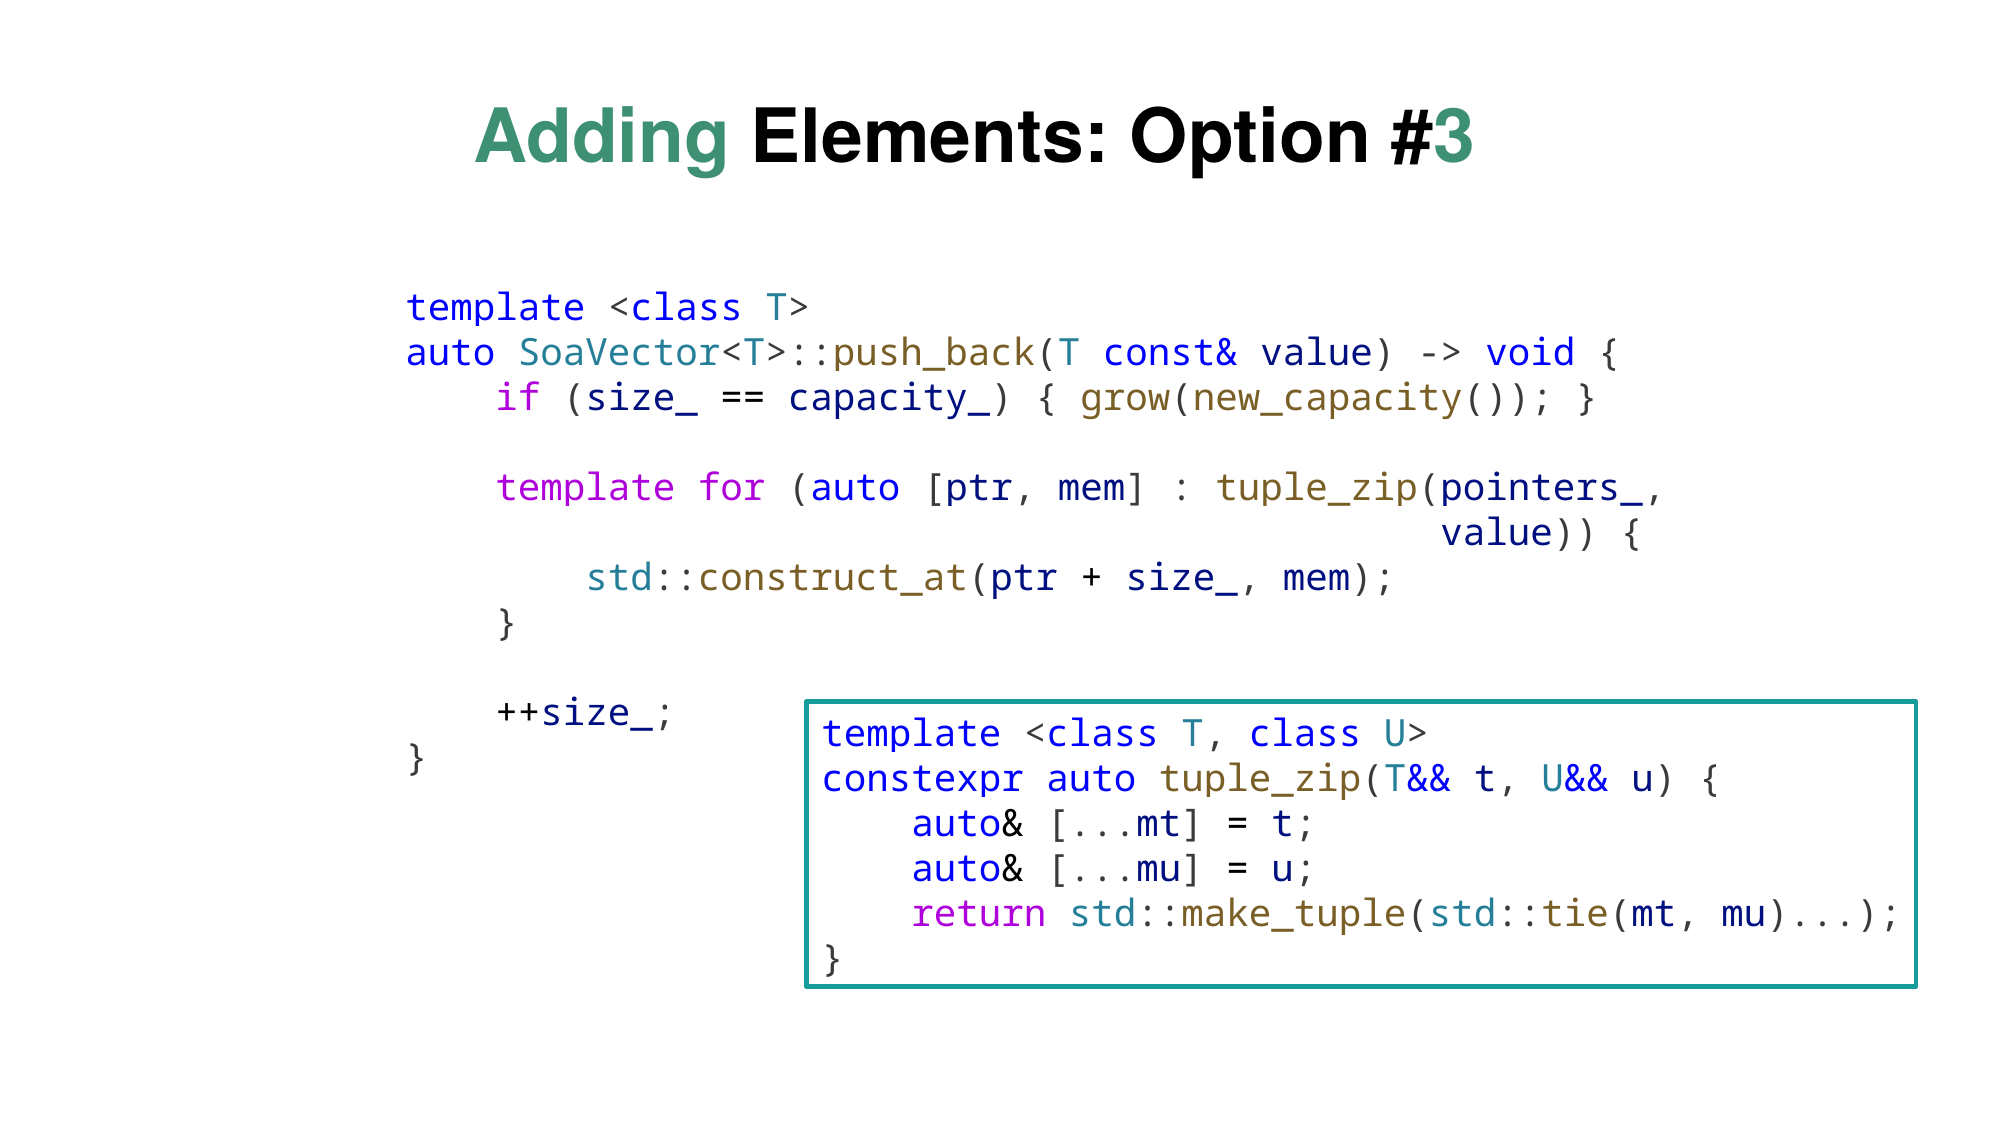

# Adding Elements: Option #3

template <class T>
auto SoaVector<T>::push_back(T const& value) -> void {
    if (size_ == capacity_) { grow(new_capacity()); }
    template for (auto [ptr, mem] : tuple_zip(pointers_,
                                              value)) {
        std::construct_at(ptr + size_, mem);
    }
    ++size_;
}
template <class T, class U>
constexpr auto tuple_zip(T&& t, U&& u) {
    auto& [...mt] = t;
    auto& [...mu] = u;
    return std::make_tuple(std::tie(mt, mu)...);
}